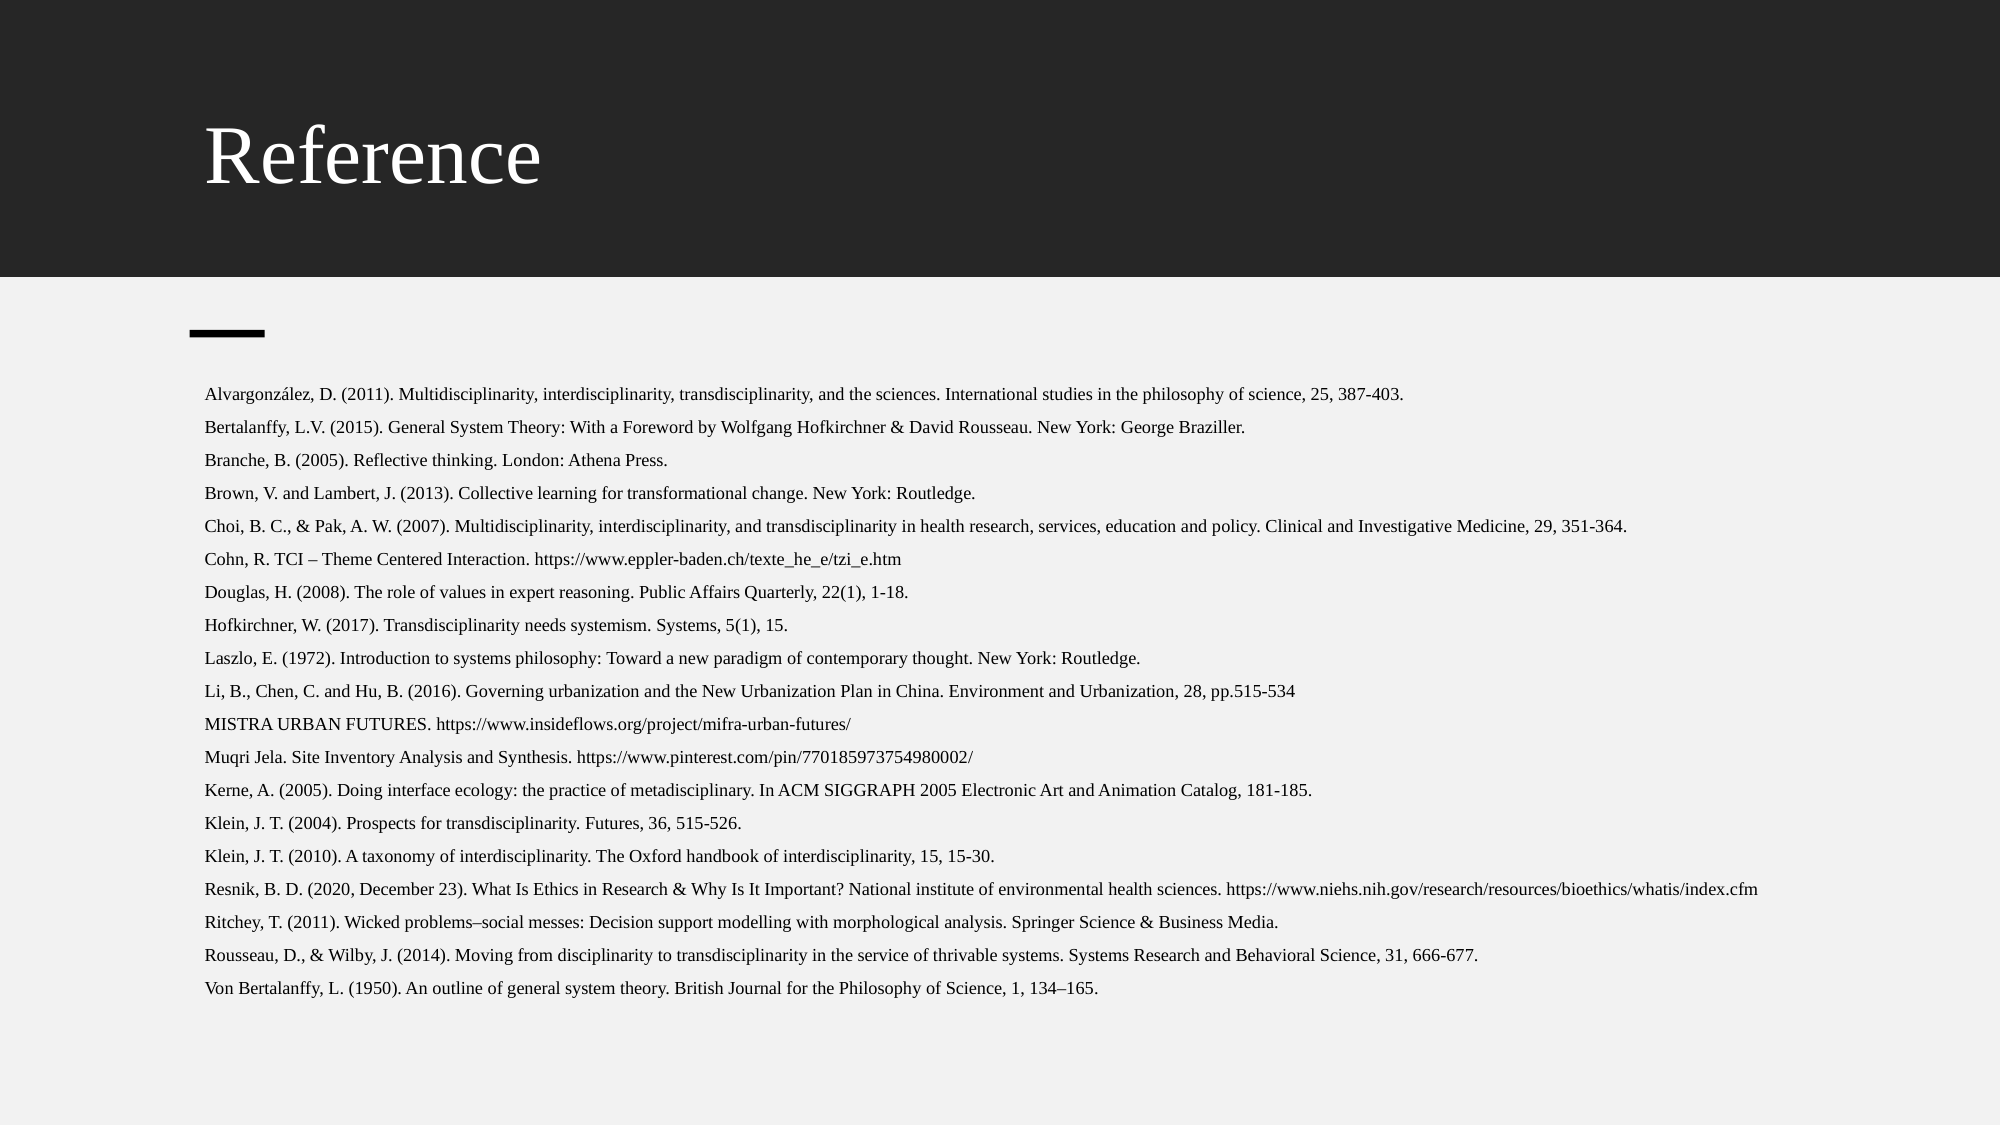

# Reference

Alvargonzález, D. (2011). Multidisciplinarity, interdisciplinarity, transdisciplinarity, and the sciences. International studies in the philosophy of science, 25, 387-403.
Bertalanffy, L.V. (2015). General System Theory: With a Foreword by Wolfgang Hofkirchner & David Rousseau. New York: George Braziller.
Branche, B. (2005). Reflective thinking. London: Athena Press.
Brown, V. and Lambert, J. (2013). Collective learning for transformational change. New York: Routledge.
Choi, B. C., & Pak, A. W. (2007). Multidisciplinarity, interdisciplinarity, and transdisciplinarity in health research, services, education and policy. Clinical and Investigative Medicine, 29, 351-364.
Cohn, R. TCI – Theme Centered Interaction. https://www.eppler-baden.ch/texte_he_e/tzi_e.htm
Douglas, H. (2008). The role of values in expert reasoning. Public Affairs Quarterly, 22(1), 1-18.
Hofkirchner, W. (2017). Transdisciplinarity needs systemism. Systems, 5(1), 15.
Laszlo, E. (1972). Introduction to systems philosophy: Toward a new paradigm of contemporary thought. New York: Routledge.
Li, B., Chen, C. and Hu, B. (2016). Governing urbanization and the New Urbanization Plan in China. Environment and Urbanization, 28, pp.515-534
MISTRA URBAN FUTURES. https://www.insideflows.org/project/mifra-urban-futures/
Muqri Jela. Site Inventory Analysis and Synthesis. https://www.pinterest.com/pin/770185973754980002/
Kerne, A. (2005). Doing interface ecology: the practice of metadisciplinary. In ACM SIGGRAPH 2005 Electronic Art and Animation Catalog, 181-185.
Klein, J. T. (2004). Prospects for transdisciplinarity. Futures, 36, 515-526.
Klein, J. T. (2010). A taxonomy of interdisciplinarity. The Oxford handbook of interdisciplinarity, 15, 15-30.
Resnik, B. D. (2020, December 23). What Is Ethics in Research & Why Is It Important? National institute of environmental health sciences. https://www.niehs.nih.gov/research/resources/bioethics/whatis/index.cfm
Ritchey, T. (2011). Wicked problems–social messes: Decision support modelling with morphological analysis. Springer Science & Business Media.
Rousseau, D., & Wilby, J. (2014). Moving from disciplinarity to transdisciplinarity in the service of thrivable systems. Systems Research and Behavioral Science, 31, 666-677.
Von Bertalanffy, L. (1950). An outline of general system theory. British Journal for the Philosophy of Science, 1, 134–165.